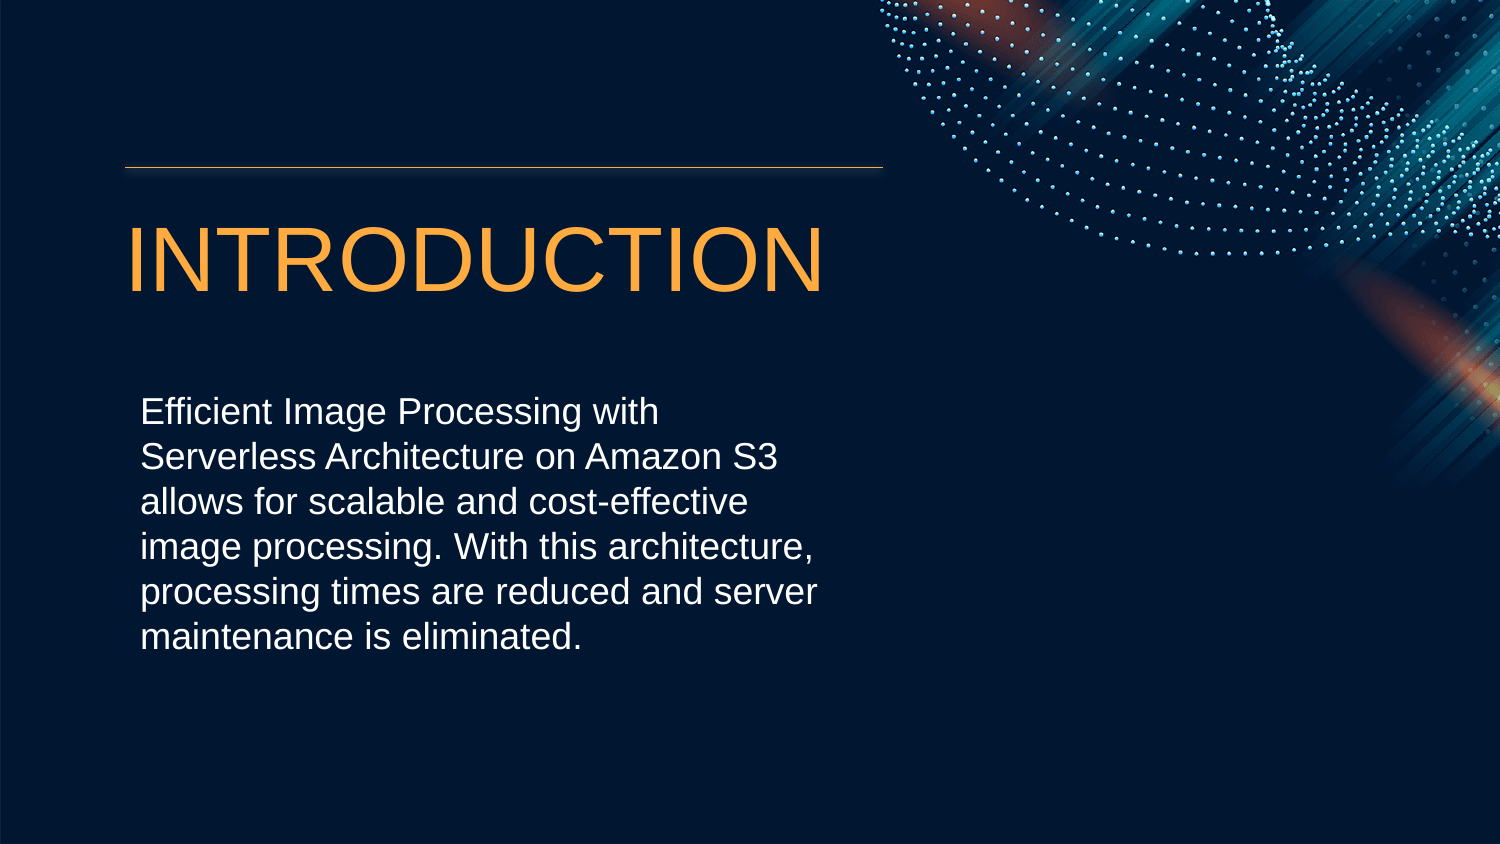

# INTRODUCTION
Efficient Image Processing with
Serverless Architecture on Amazon S3
allows for scalable and cost-effective
image processing. With this architecture,
processing times are reduced and server
maintenance is eliminated.